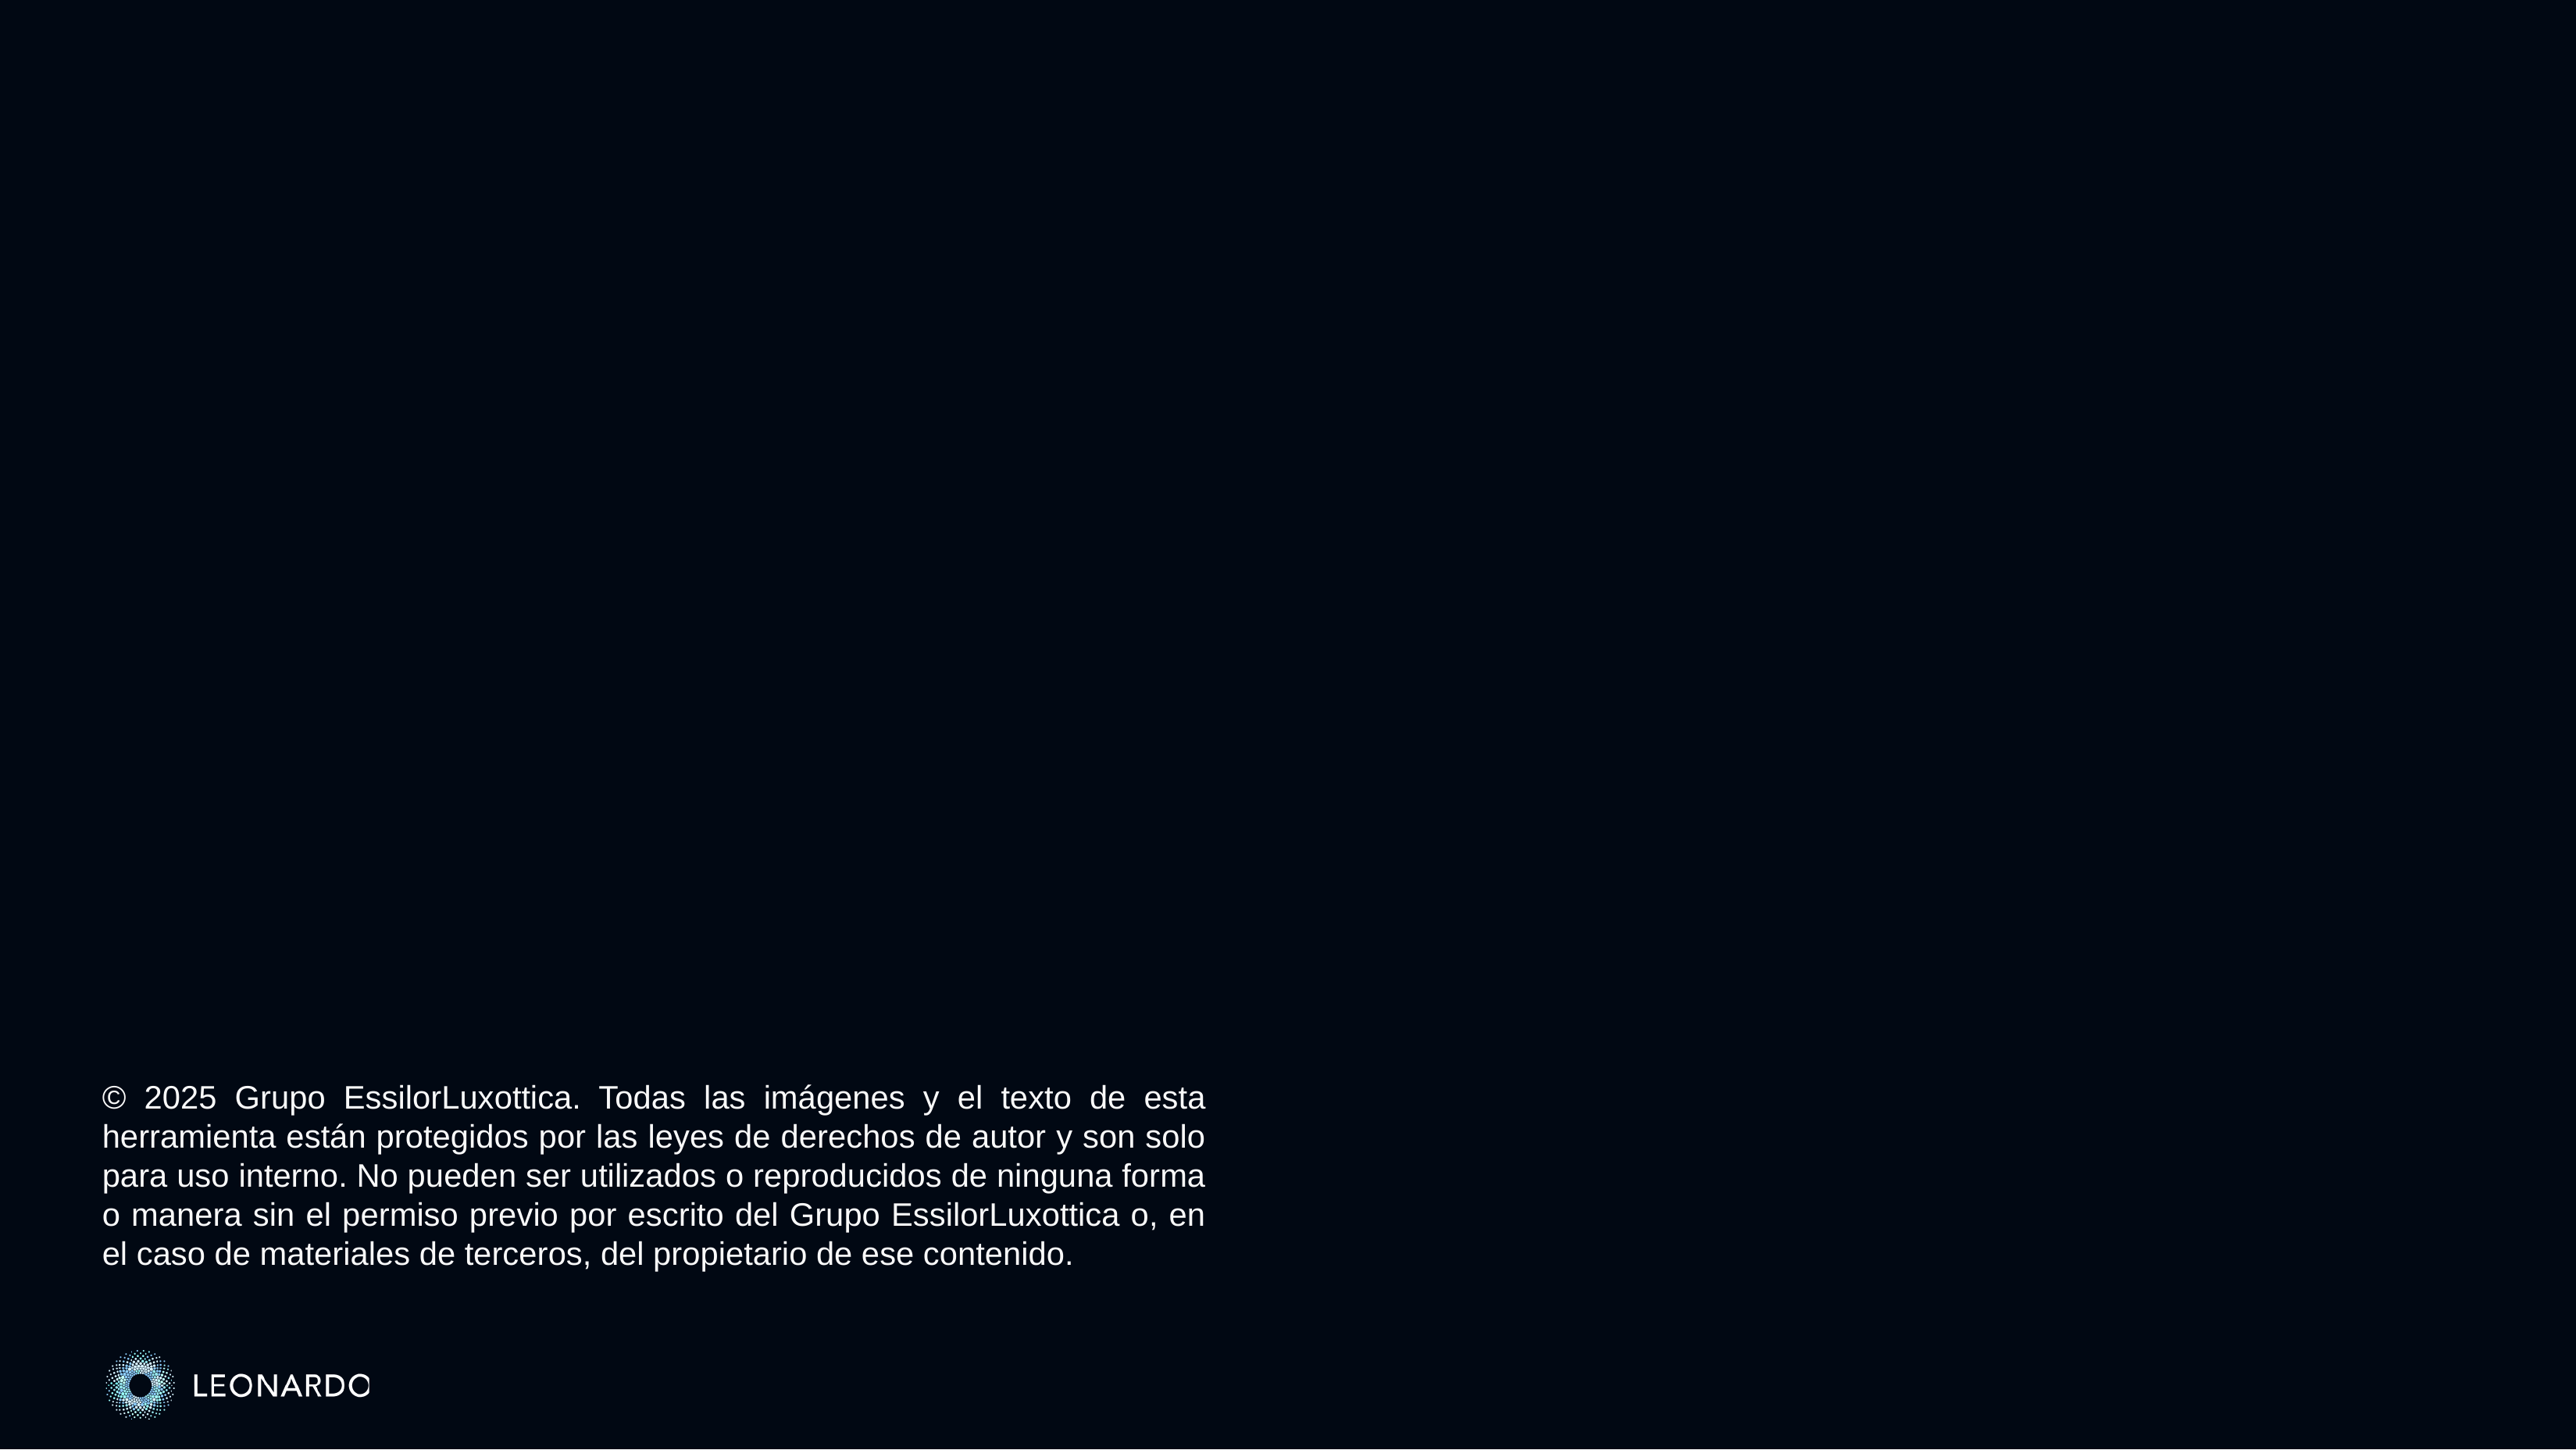

© 2025 Grupo EssilorLuxottica. Todas las imágenes y el texto de esta herramienta están protegidos por las leyes de derechos de autor y son solo para uso interno. No pueden ser utilizados o reproducidos de ninguna forma o manera sin el permiso previo por escrito del Grupo EssilorLuxottica o, en el caso de materiales de terceros, del propietario de ese contenido.